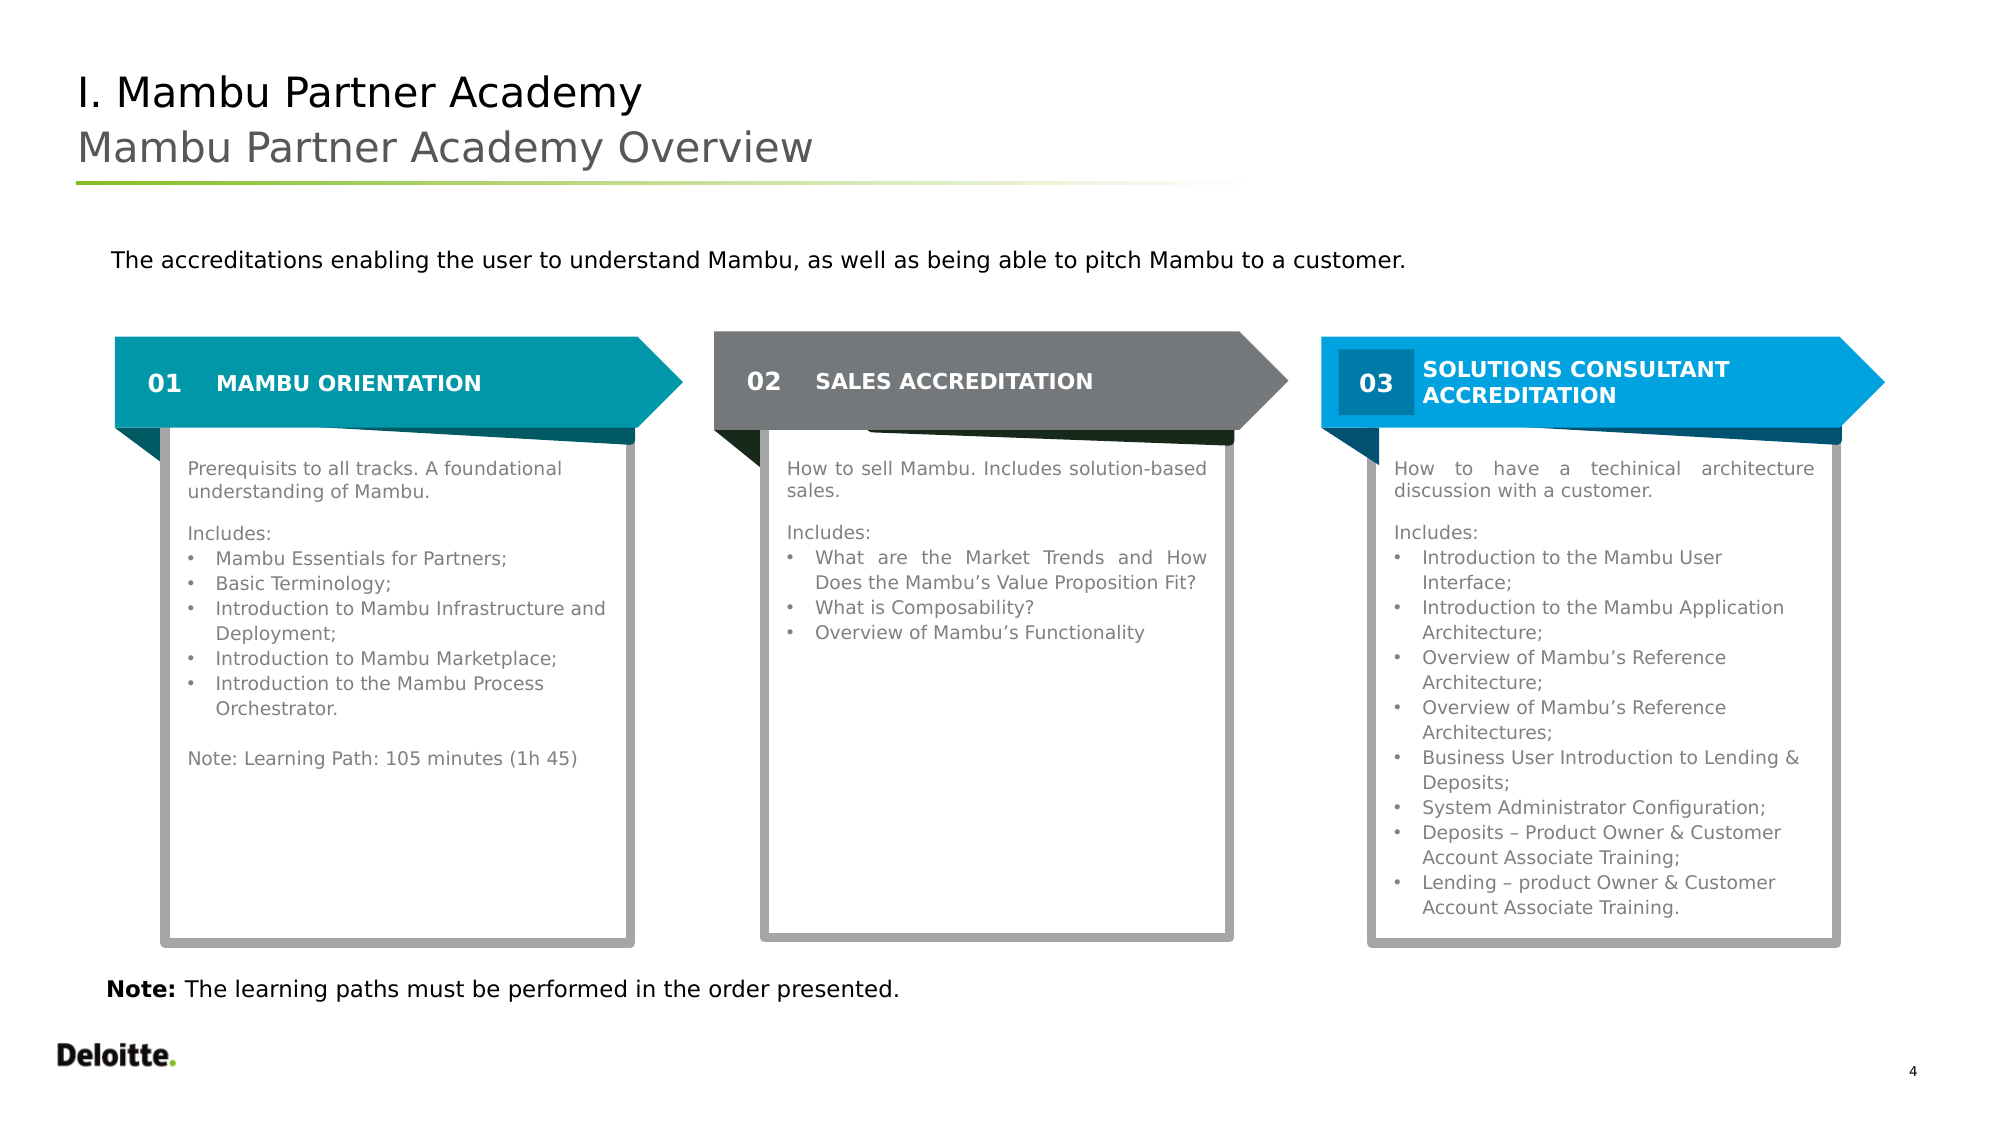

I. Mambu Partner Academy
Mambu Partner Academy Overview

The accreditations enabling the user to understand Mambu, as well as being able to pitch Mambu to a customer.
Sales Accreditation
02
How to sell Mambu. Includes solution-based sales.
Includes:
What are the Market Trends and How Does the Mambu’s Value Proposition Fit?
What is Composability?
Overview of Mambu’s Functionality

Mambu orientation
01
Prerequisits to all tracks. A foundational understanding of Mambu.
Includes:
Mambu Essentials for Partners;
Basic Terminology;
Introduction to Mambu Infrastructure and Deployment;
Introduction to Mambu Marketplace;
Introduction to the Mambu Process Orchestrator.

Note: Learning Path: 105 minutes (1h 45)

Solutions Consultant Accreditation
03
How to have a techinical architecture discussion with a customer.
Includes:
Introduction to the Mambu User Interface;
Introduction to the Mambu Application Architecture;
Overview of Mambu’s Reference Architecture;
Overview of Mambu’s Reference Architectures;
Business User Introduction to Lending & Deposits;
System Administrator Configuration;
Deposits – Product Owner & Customer Account Associate Training;
Lending – product Owner & Customer Account Associate Training.

Note: The learning paths must be performed in the order presented.